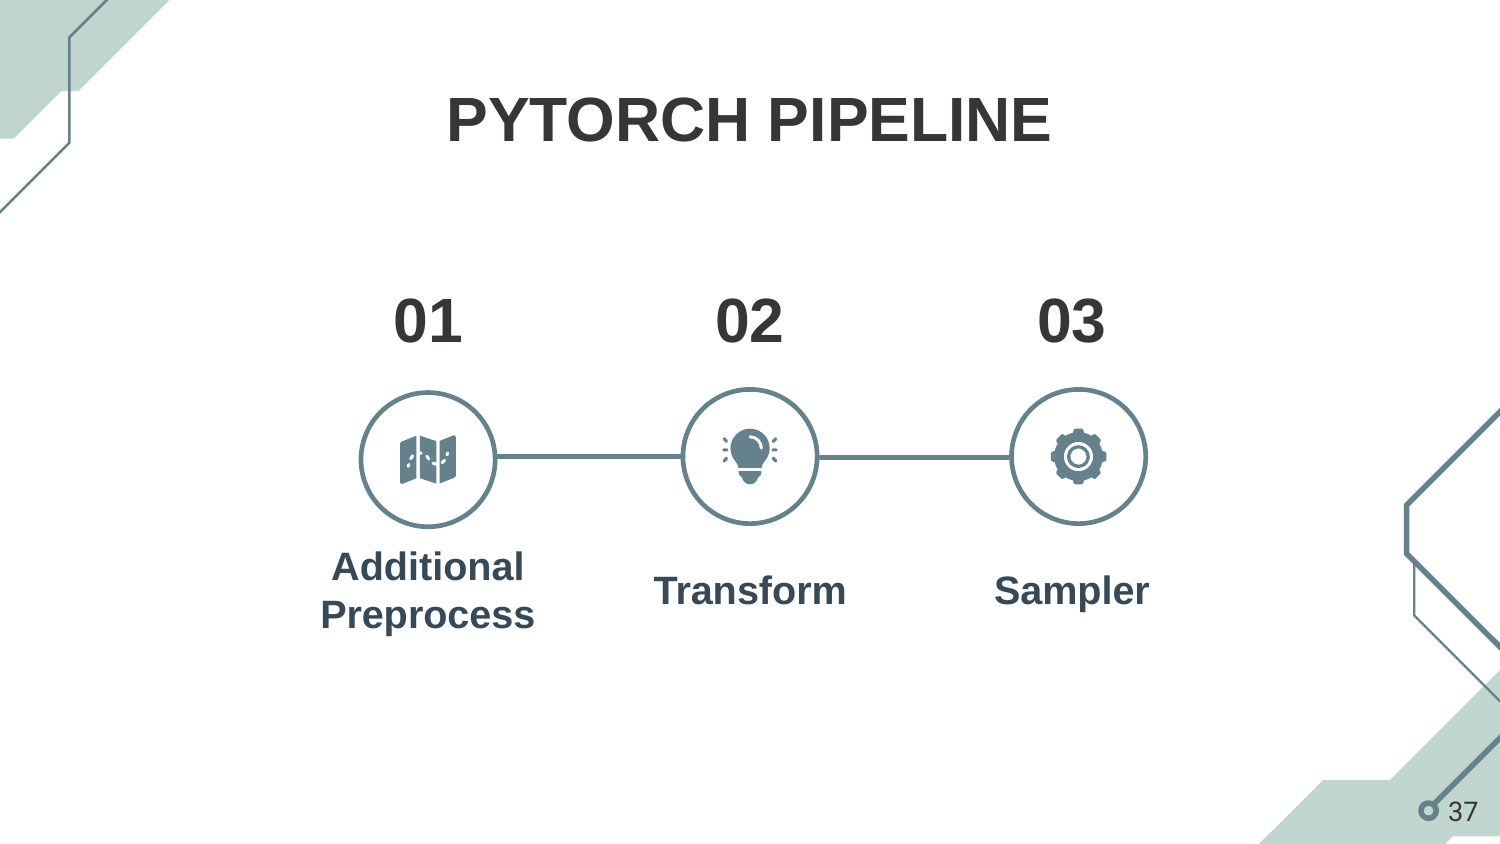

# PYTORCH PIPELINE
01
02
03

Additional Preprocess
Transform
Sampler
37